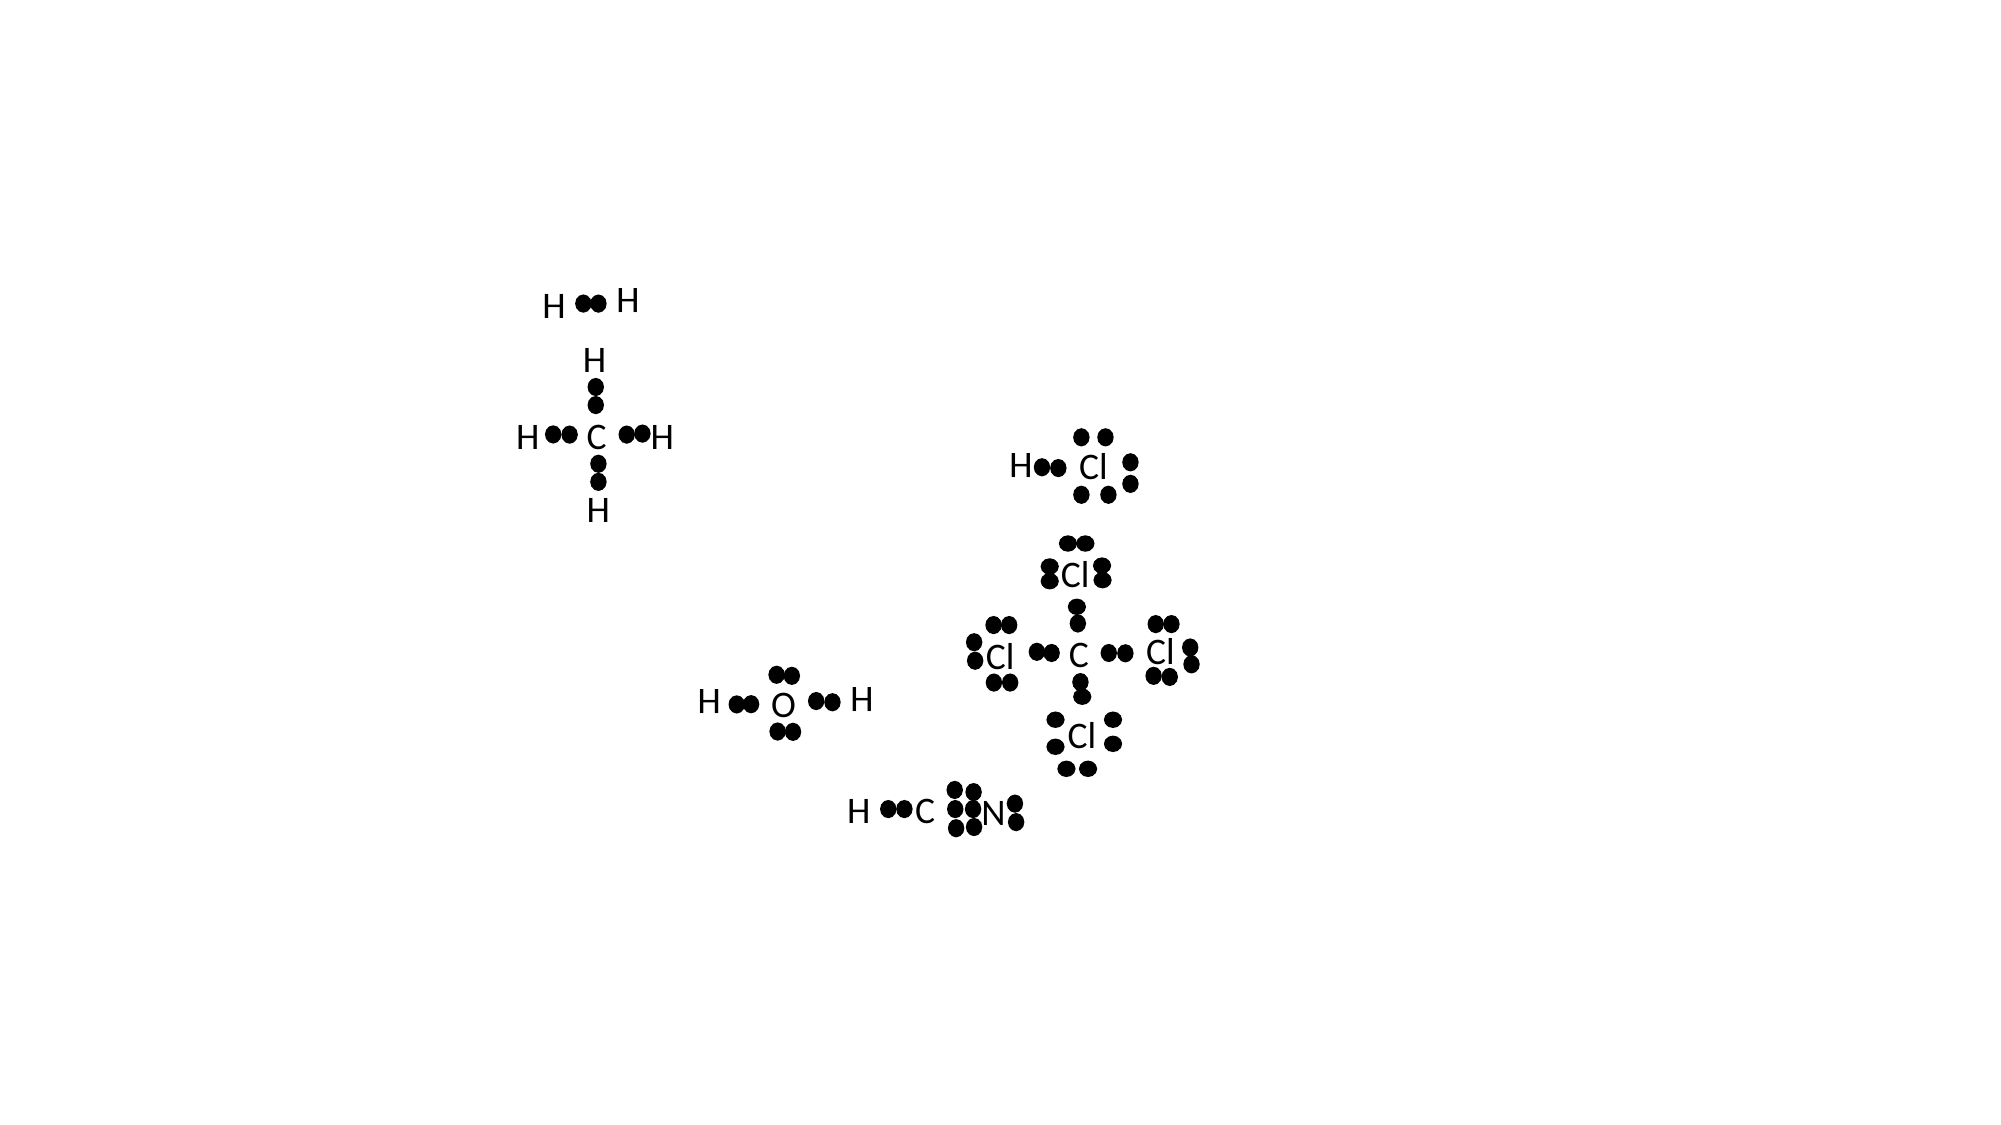

H

H

H

C

H
H

Cl

H

H

Cl

C

Cl
Cl

O

H

H

Cl

H

C

N